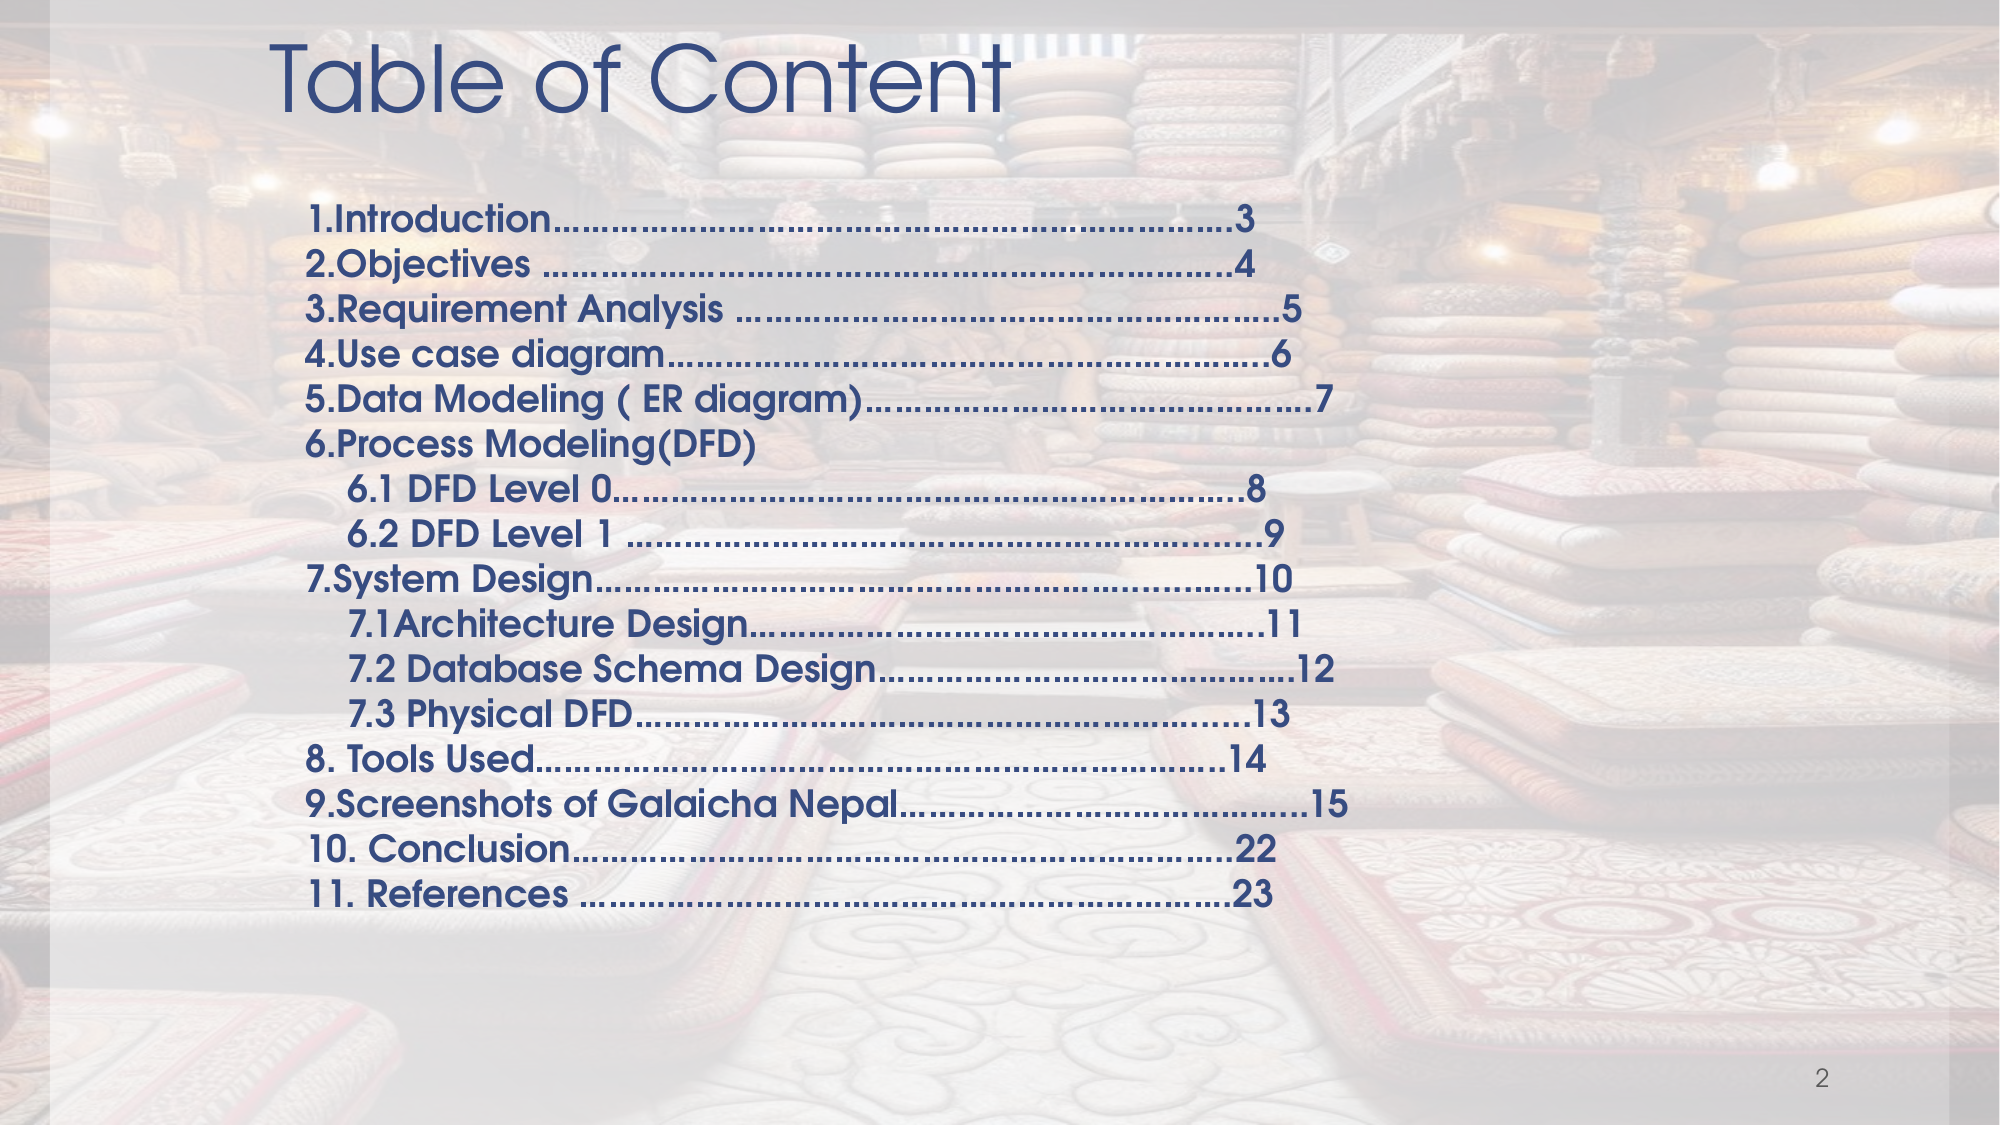

# Table of Content
1.Introduction…………………………………………………………….3
2.Objectives ……………………………………………………………..4
3.Requirement Analysis ………………………………………………..5
4.Use case diagram……………………………………………………..6
5.Data Modeling ( ER diagram)……………………………………….7
6.Process Modeling(DFD)
    6.1 DFD Level 0………………………………………………………..8
    6.2 DFD Level 1 …………………………………………………........9
7.System Design……………………………………………….......…...10
    7.1Architecture Design……………………………………………..11
    7.2 Database Schema Design…………………………………….12
    7.3 Physical DFD…………………………………………………......13
8. Tools Used……………………………………………………………..14
9.Screenshots of Galaicha Nepal…………………………………...15
10. Conclusion…………………………………………………………..22
11. References ………………………………………………………….23

2